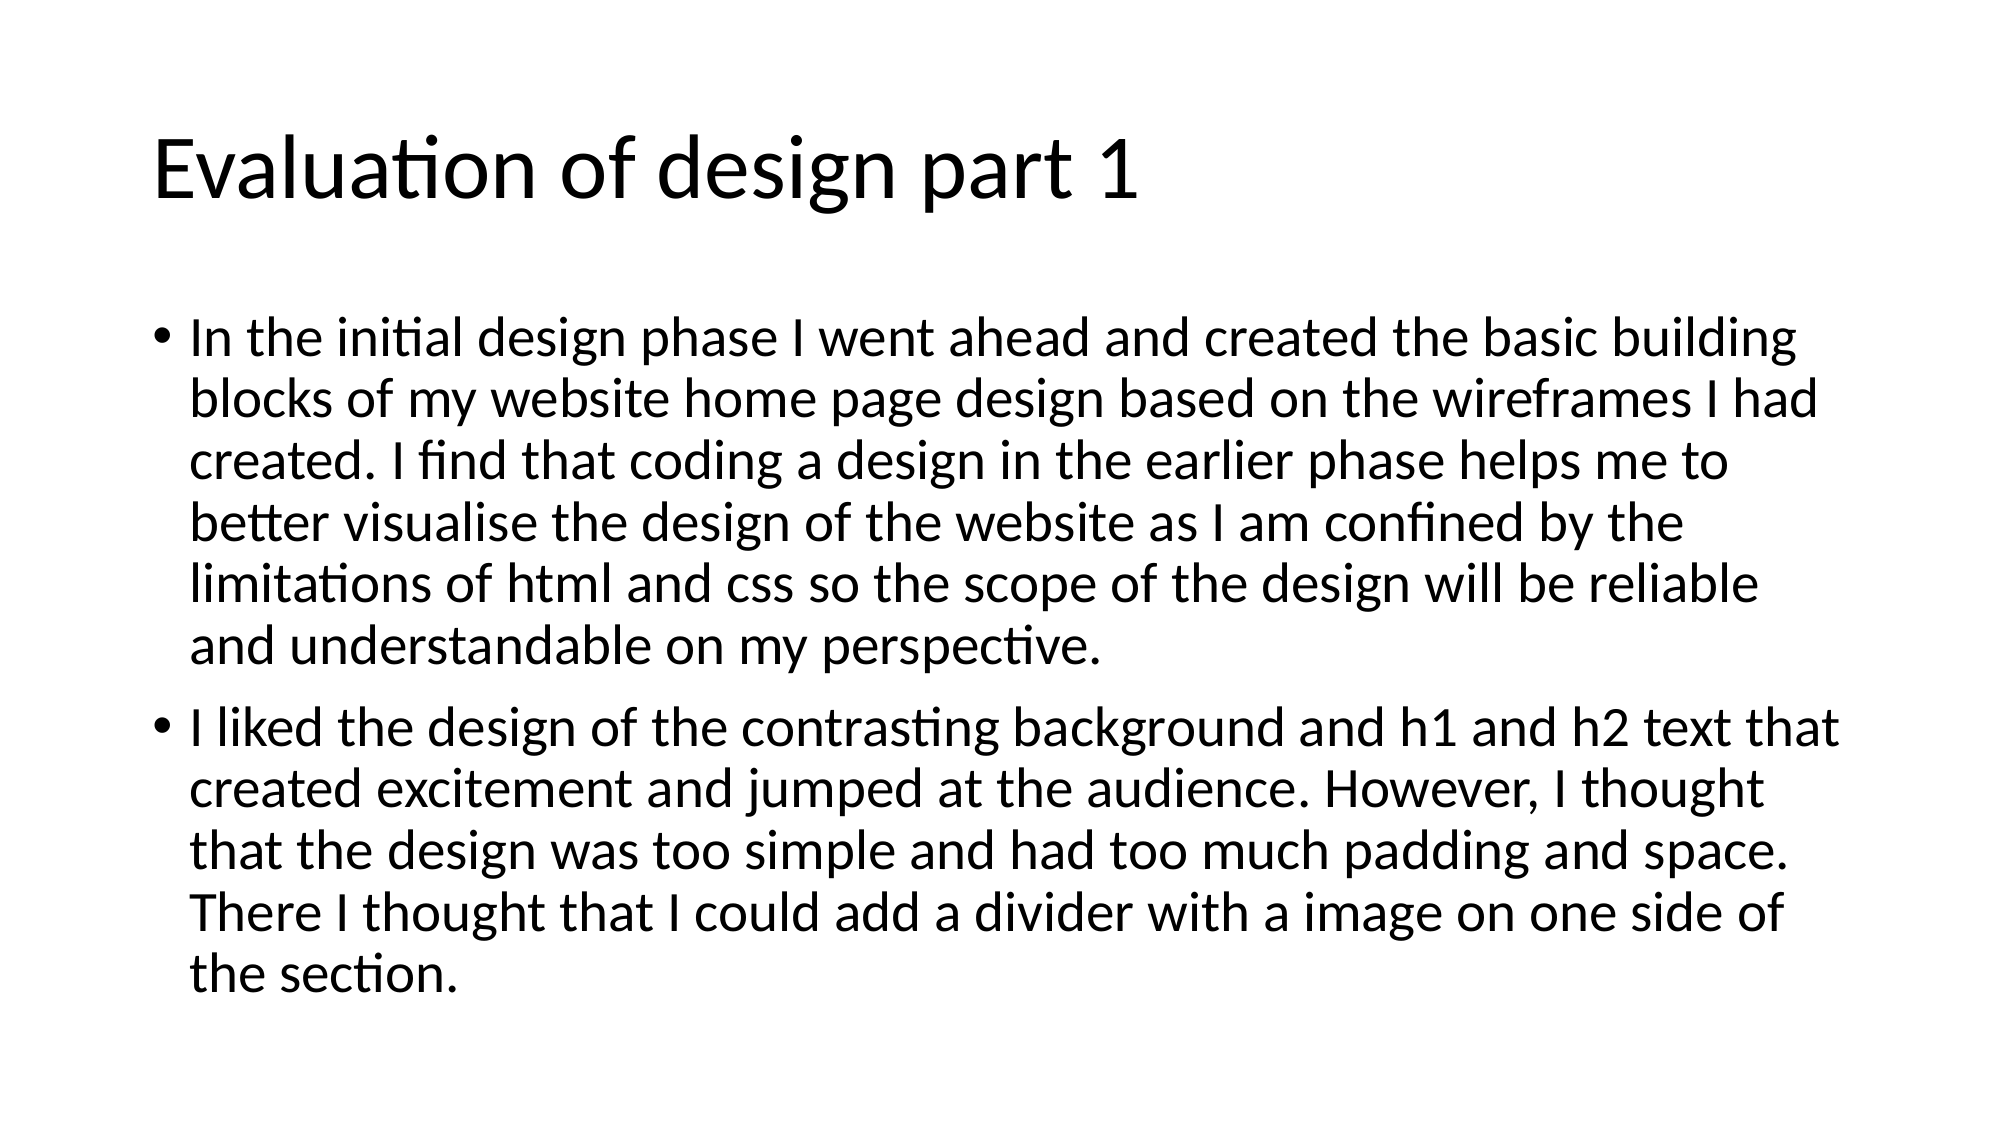

# Evaluation of design part 1
In the initial design phase I went ahead and created the basic building blocks of my website home page design based on the wireframes I had created. I find that coding a design in the earlier phase helps me to better visualise the design of the website as I am confined by the limitations of html and css so the scope of the design will be reliable and understandable on my perspective.
I liked the design of the contrasting background and h1 and h2 text that created excitement and jumped at the audience. However, I thought that the design was too simple and had too much padding and space. There I thought that I could add a divider with a image on one side of the section.